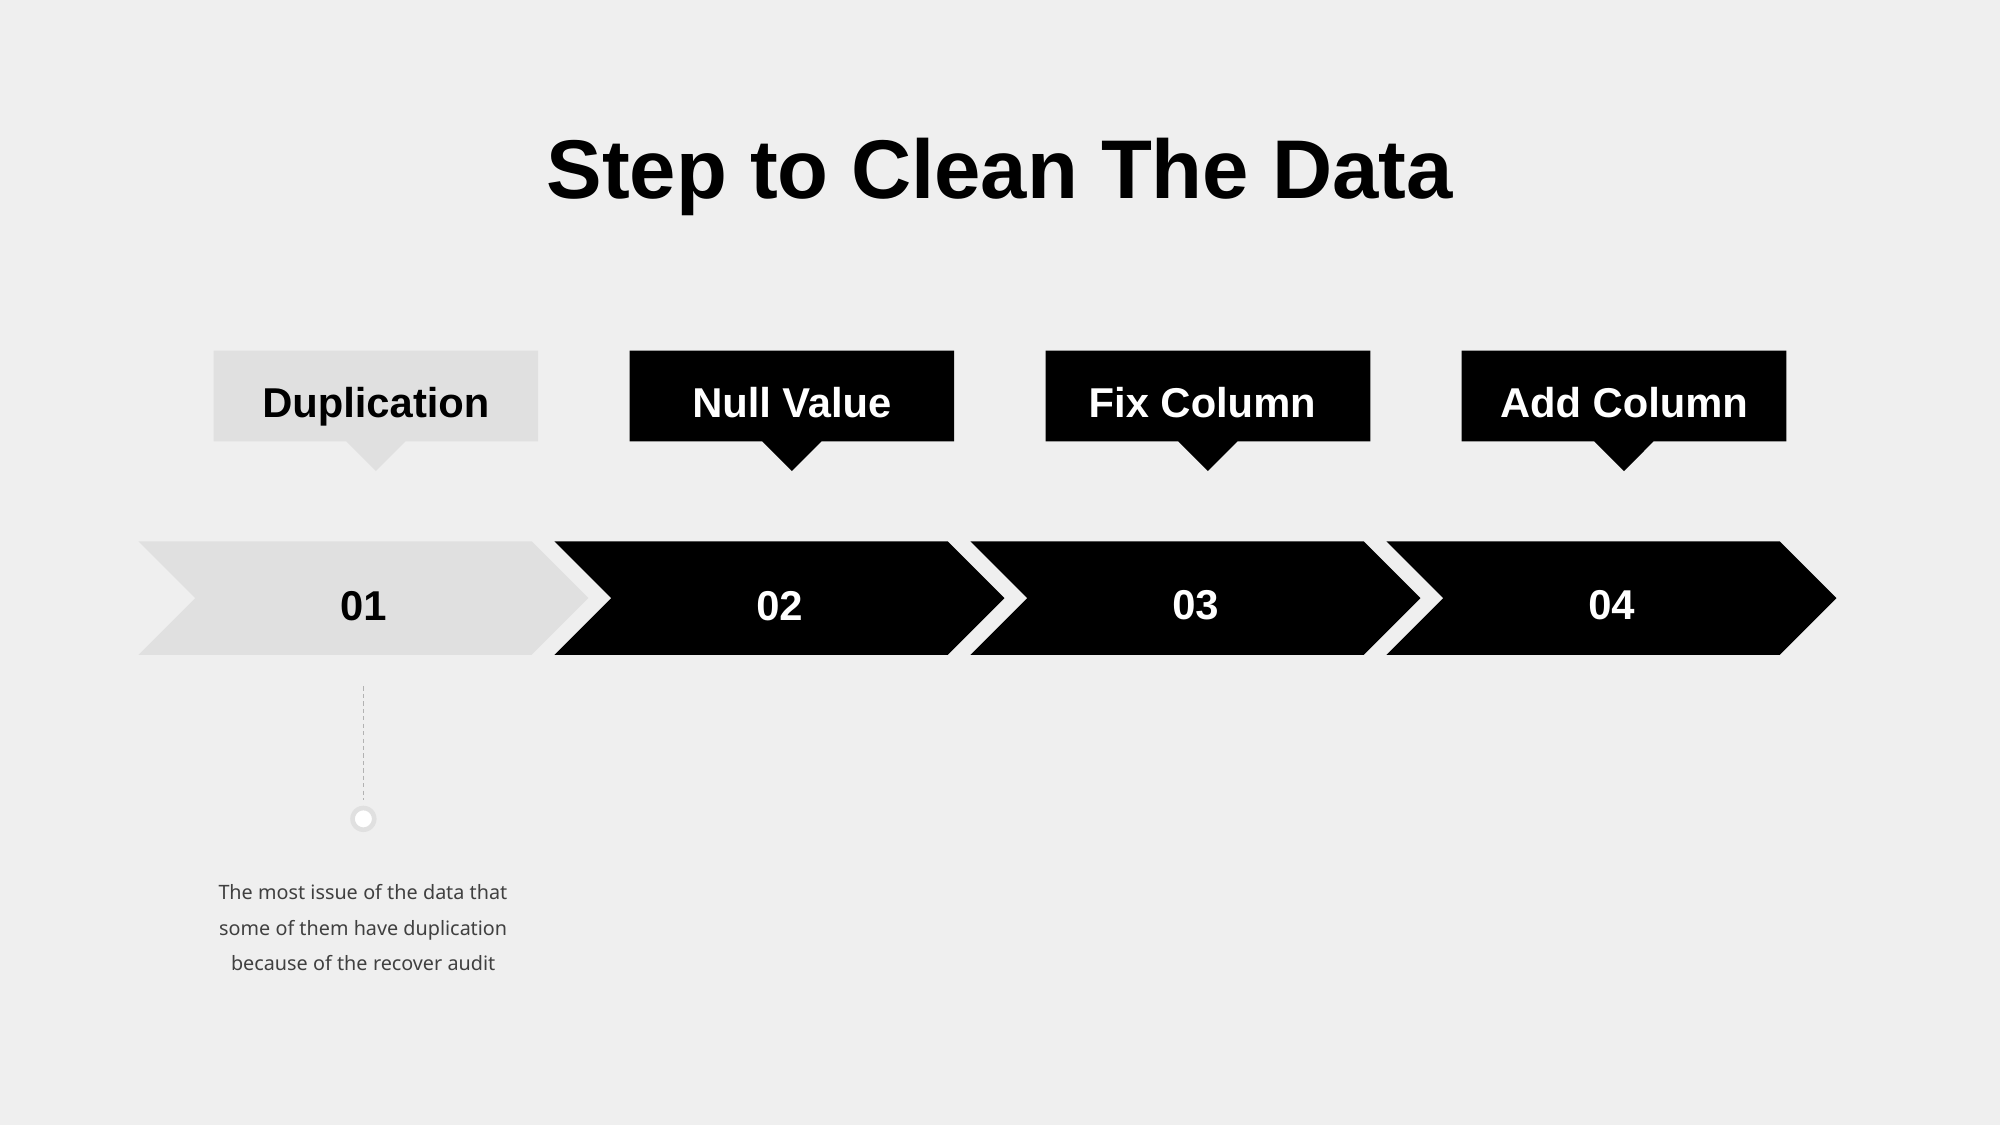

# Step to Clean The Data

Duplication

Null Value

Fix Column

Add Column

03
04
01
02

The most issue of the data that some of them have duplication because of the recover audit